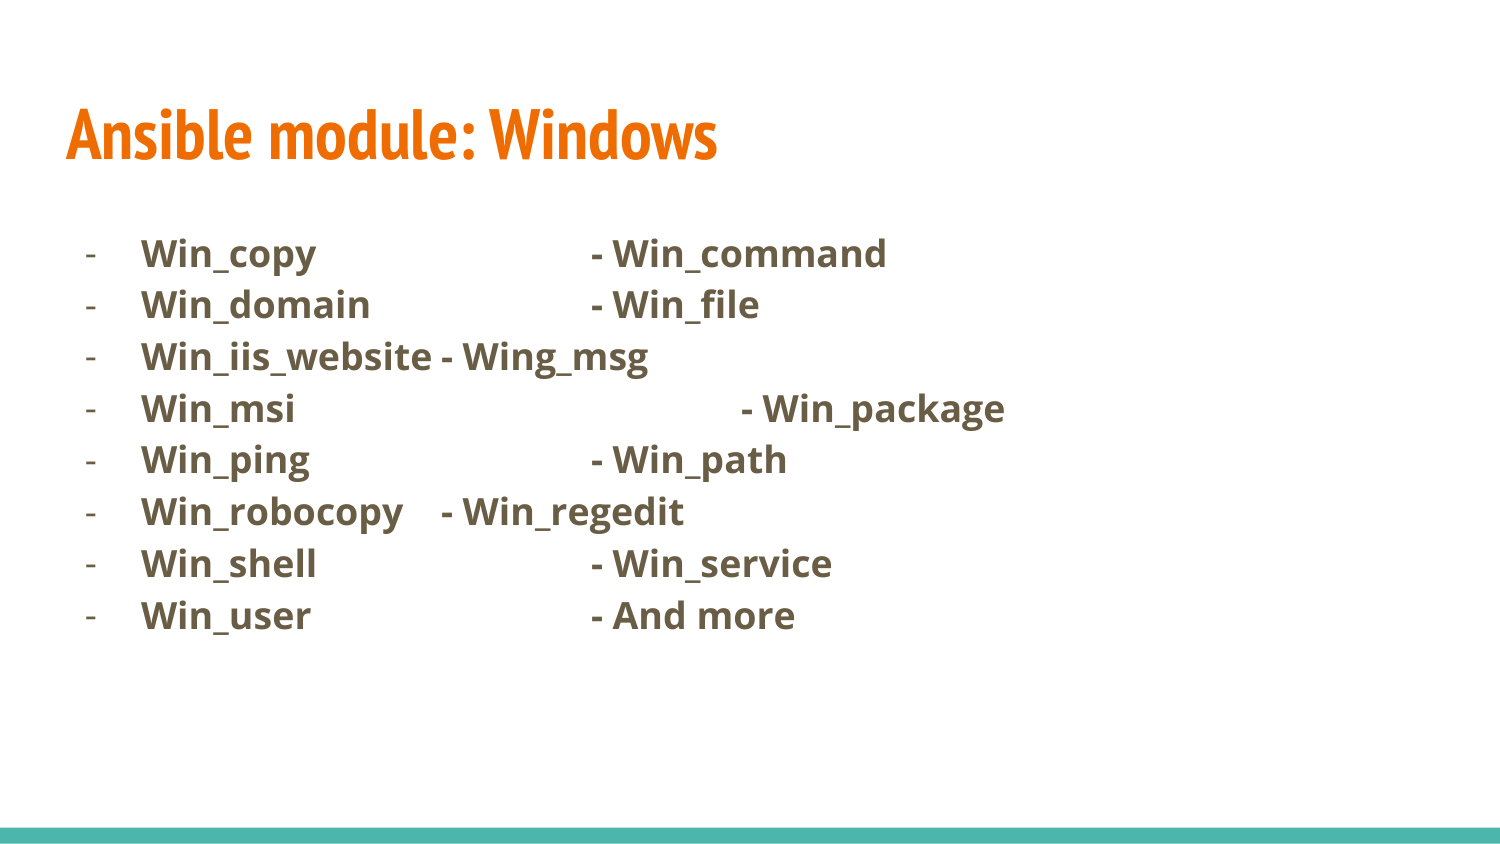

# Ansible module: Windows
Win_copy		- Win_command
Win_domain		- Win_file
Win_iis_website	- Wing_msg
Win_msi			- Win_package
Win_ping		- Win_path
Win_robocopy	- Win_regedit
Win_shell		- Win_service
Win_user		- And more